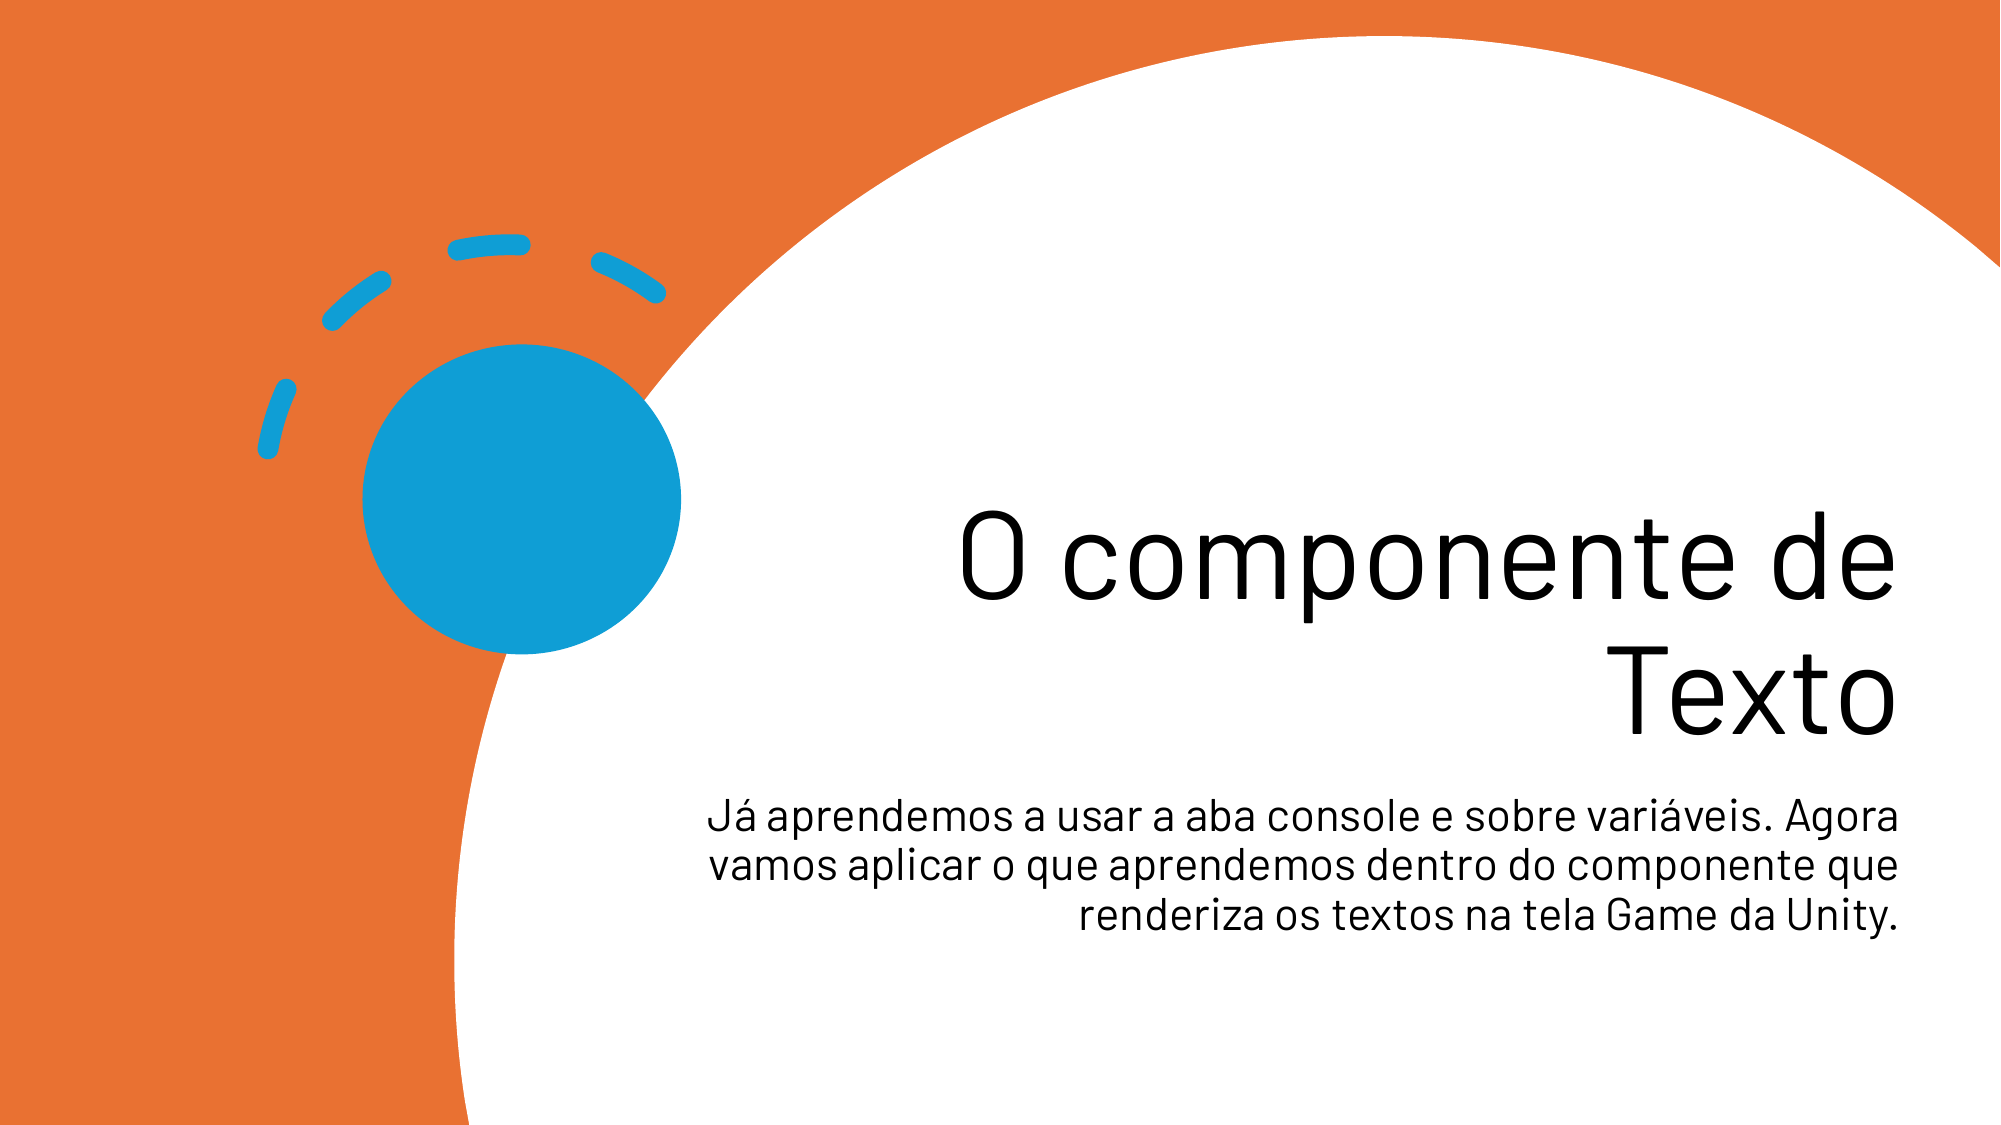

# O componente de Texto

Já aprendemos a usar a aba console e sobre variáveis. Agora vamos aplicar o que aprendemos dentro do componente que renderiza os textos na tela Game da Unity.